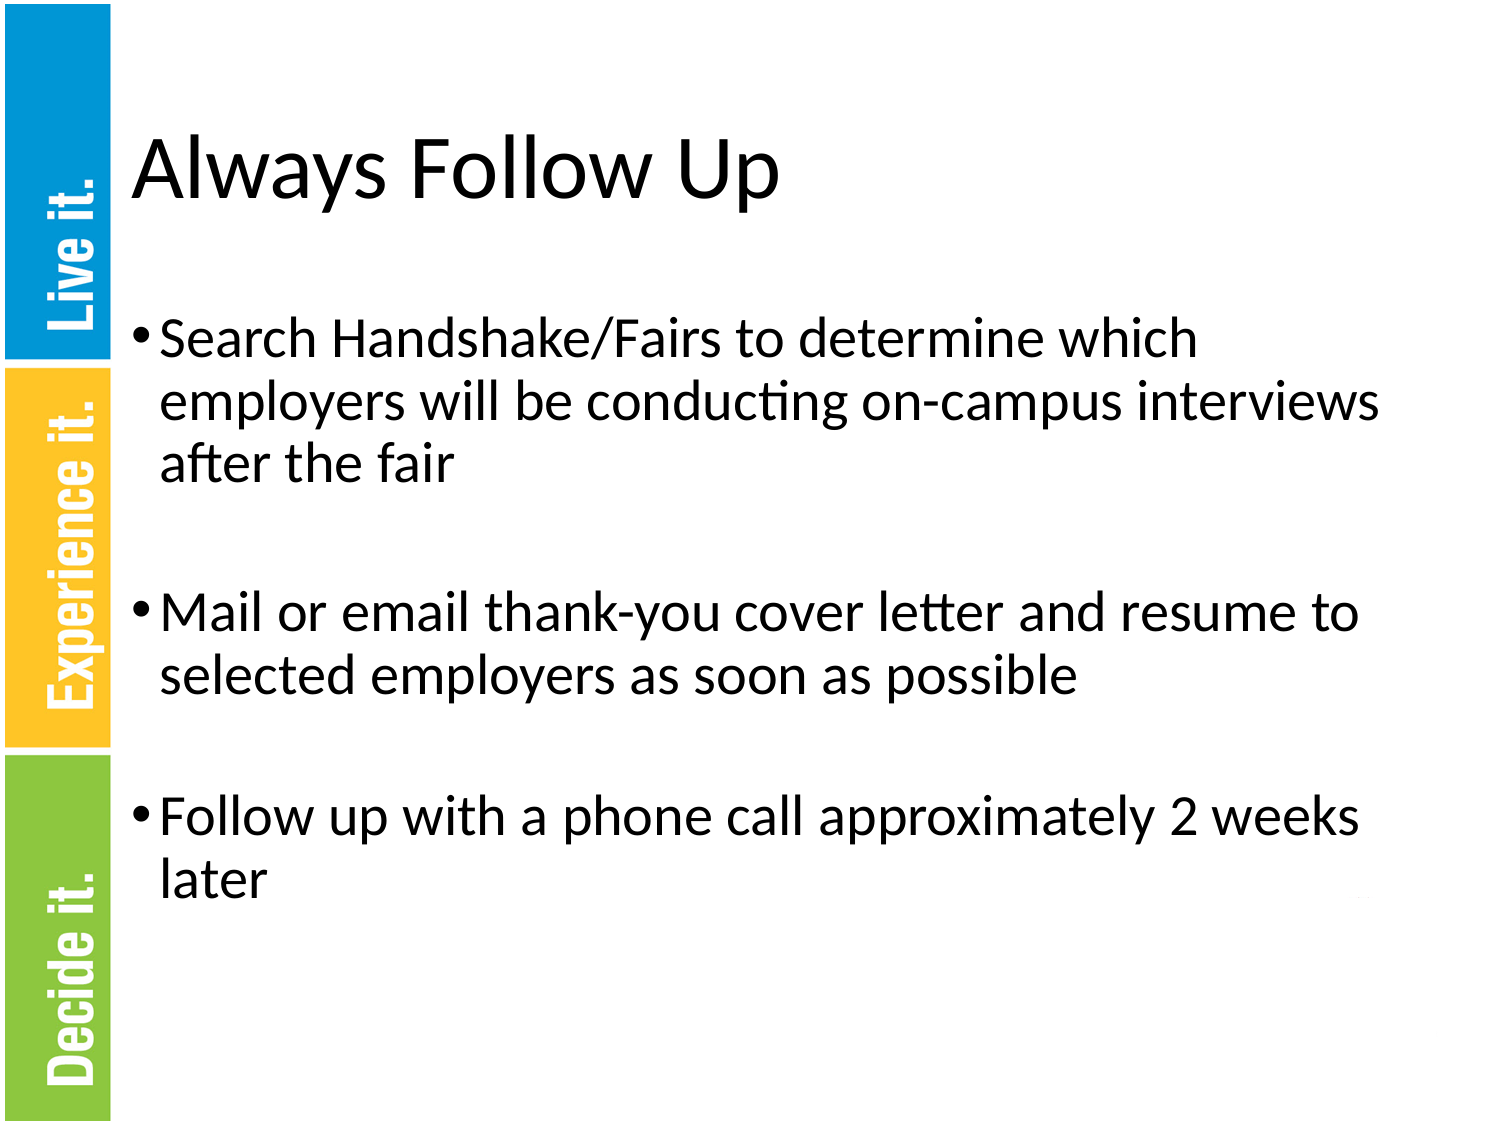

# Always Follow Up
Search Handshake/Fairs to determine which employers will be conducting on-campus interviews after the fair
Mail or email thank-you cover letter and resume to selected employers as soon as possible
Follow up with a phone call approximately 2 weeks later